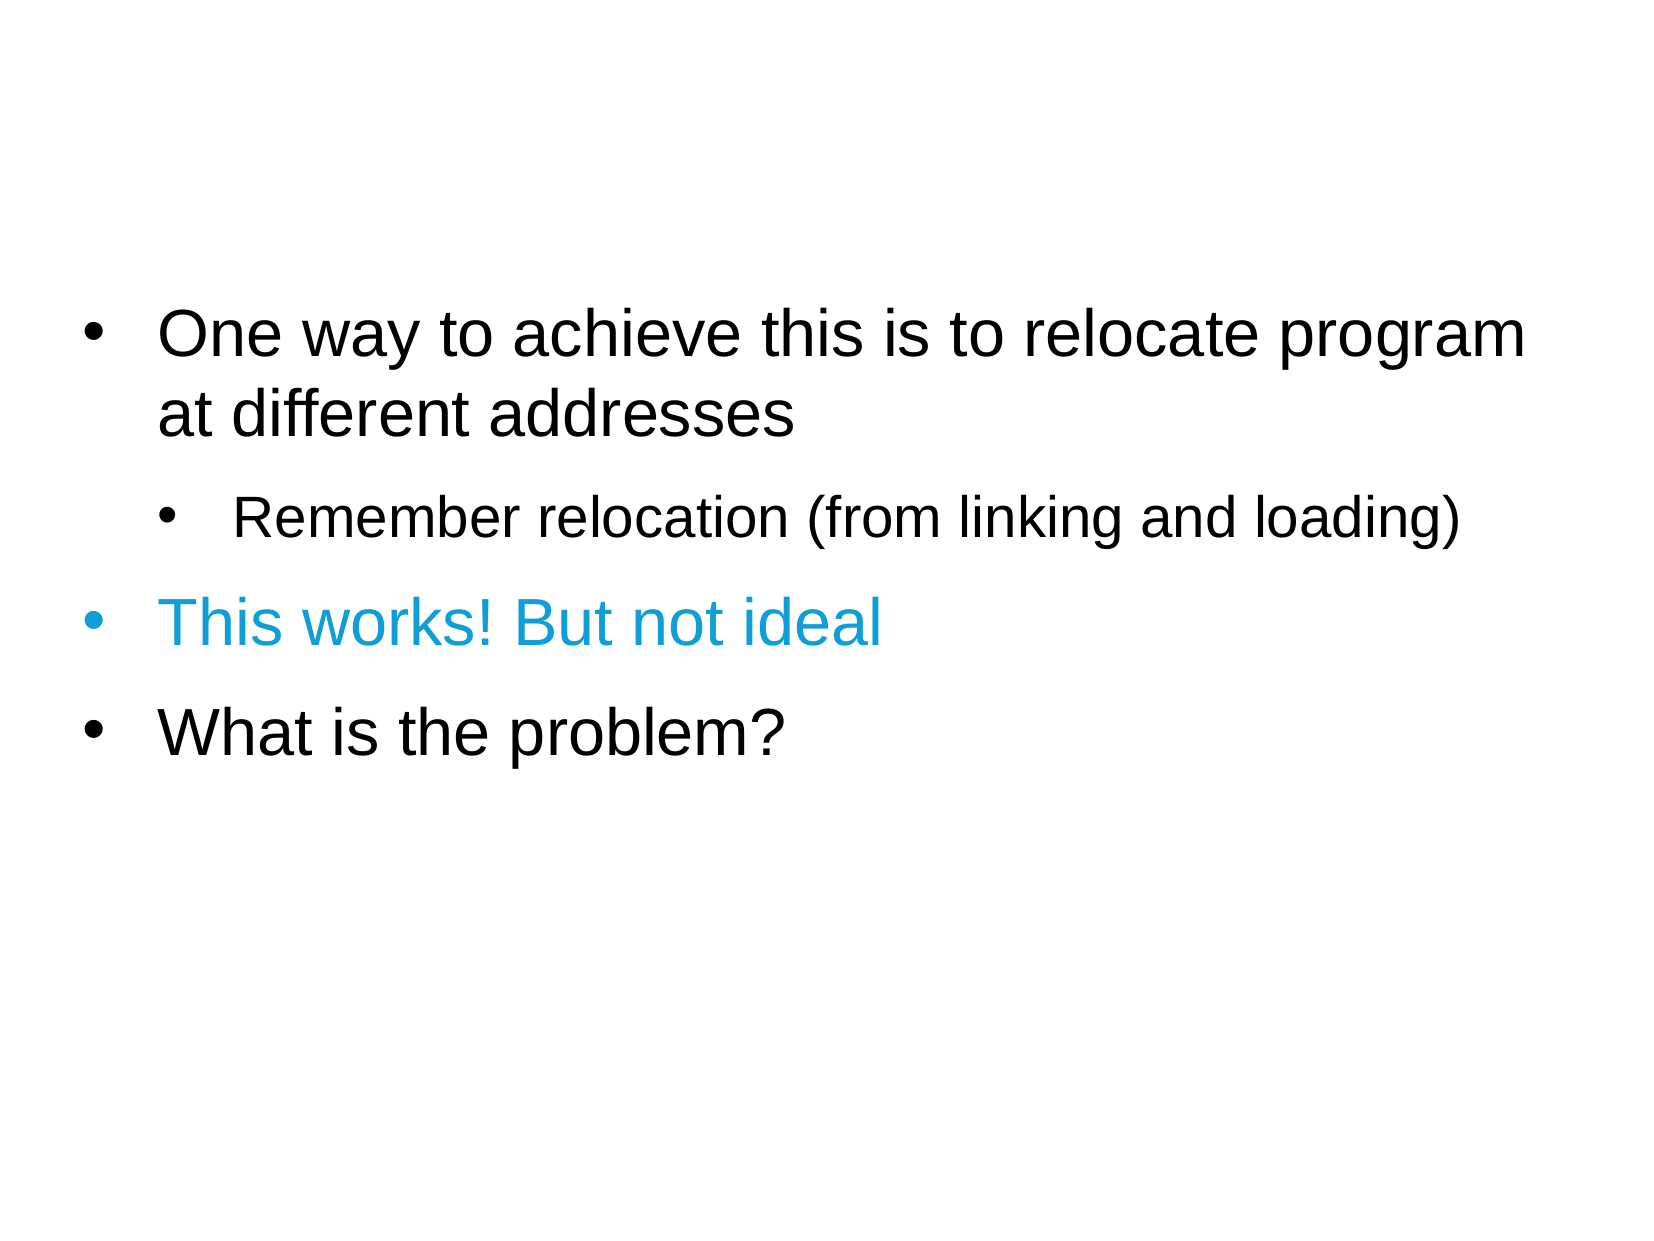

One way to achieve this is to relocate program at different addresses
Remember relocation (from linking and loading)
This works! But not ideal
What is the problem?